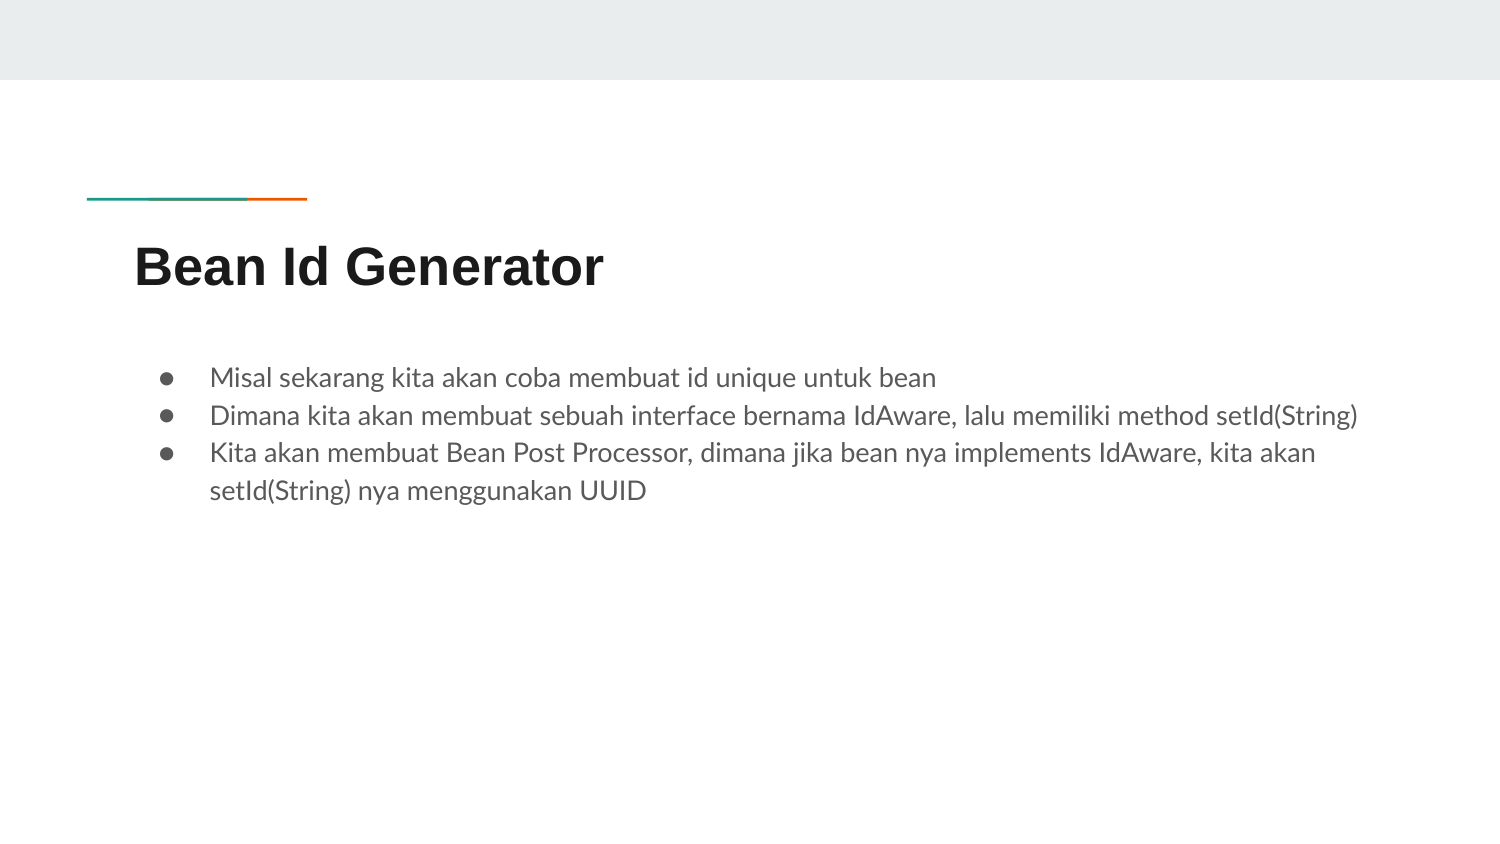

# Bean Id Generator
Misal sekarang kita akan coba membuat id unique untuk bean
Dimana kita akan membuat sebuah interface bernama IdAware, lalu memiliki method setId(String)
Kita akan membuat Bean Post Processor, dimana jika bean nya implements IdAware, kita akan setId(String) nya menggunakan UUID